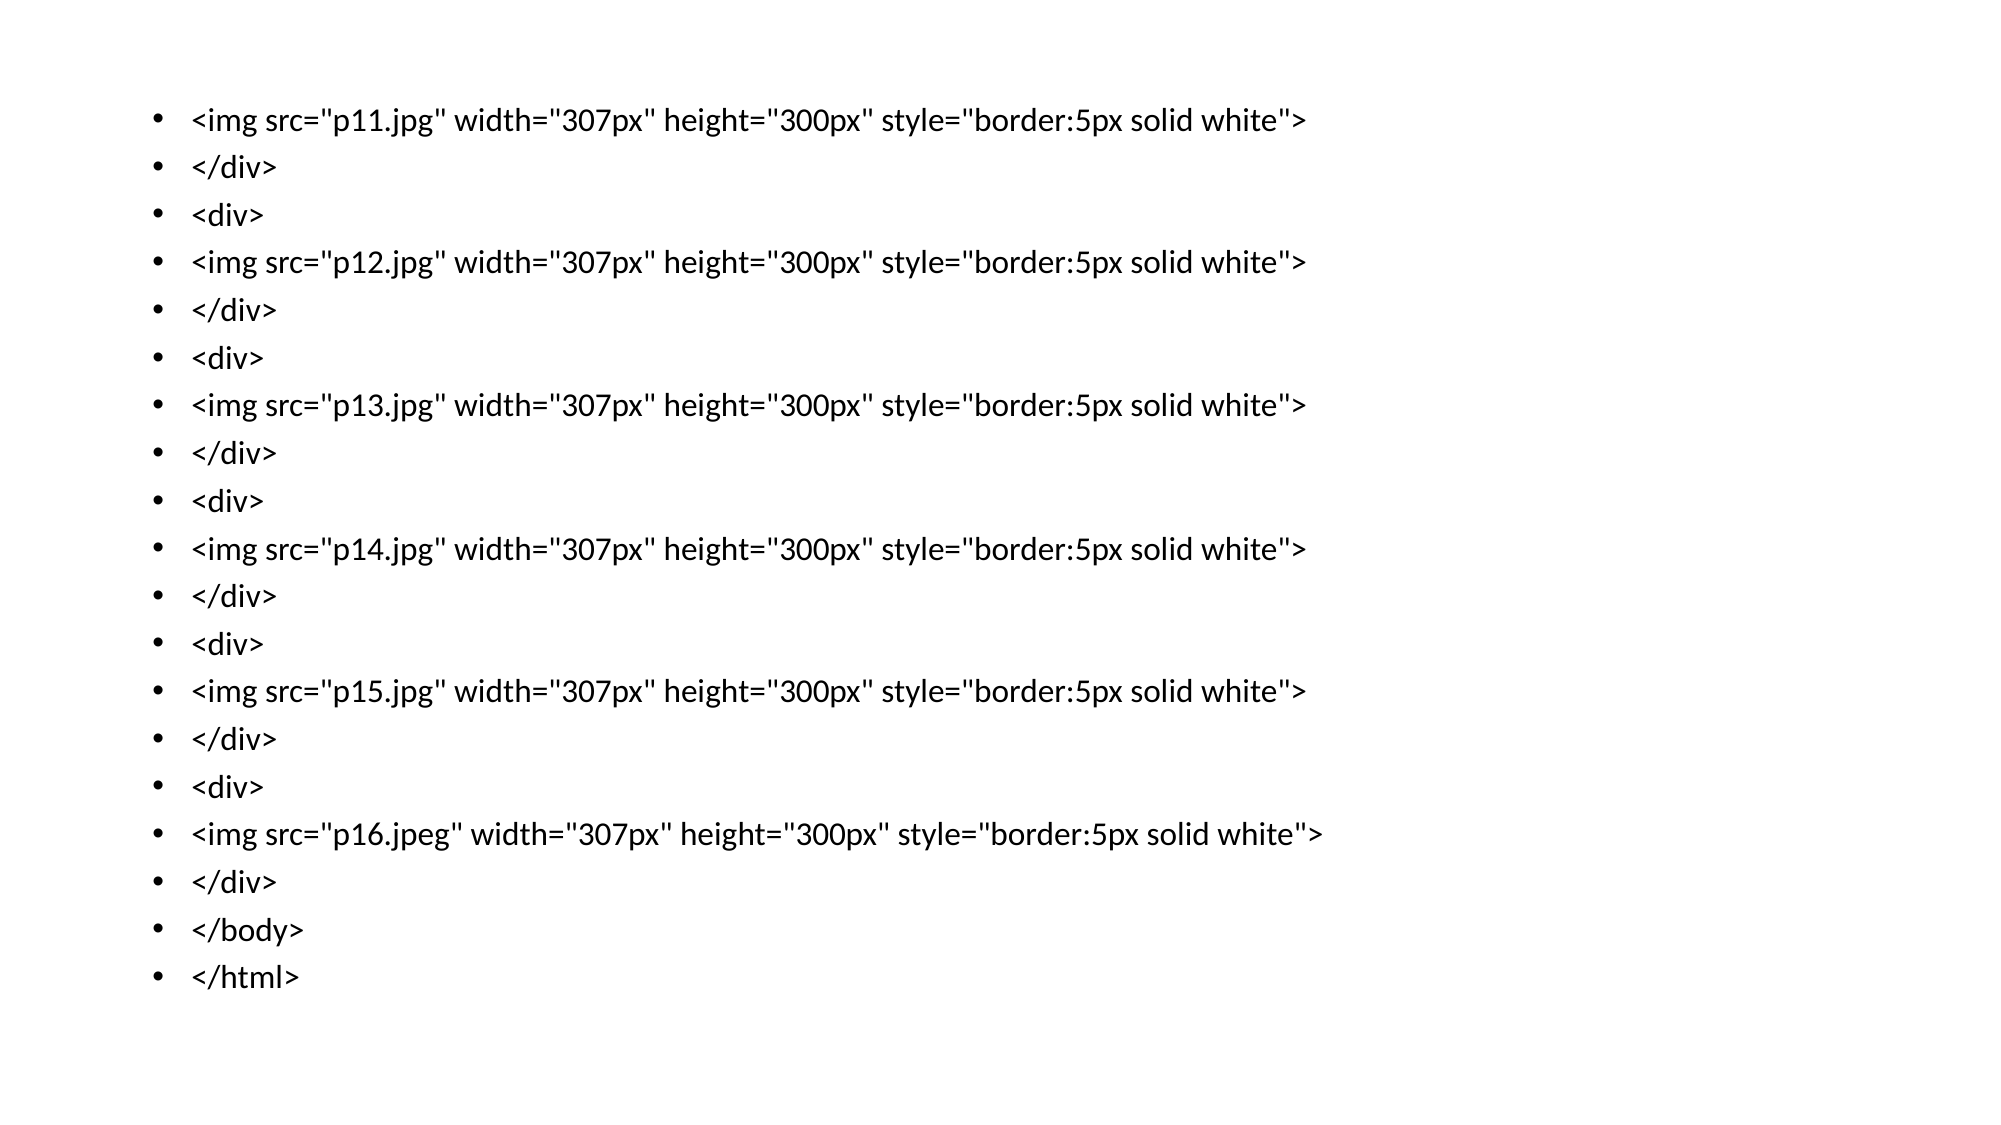

#
<img src="p11.jpg" width="307px" height="300px" style="border:5px solid white">
</div>
<div>
<img src="p12.jpg" width="307px" height="300px" style="border:5px solid white">
</div>
<div>
<img src="p13.jpg" width="307px" height="300px" style="border:5px solid white">
</div>
<div>
<img src="p14.jpg" width="307px" height="300px" style="border:5px solid white">
</div>
<div>
<img src="p15.jpg" width="307px" height="300px" style="border:5px solid white">
</div>
<div>
<img src="p16.jpeg" width="307px" height="300px" style="border:5px solid white">
</div>
</body>
</html>